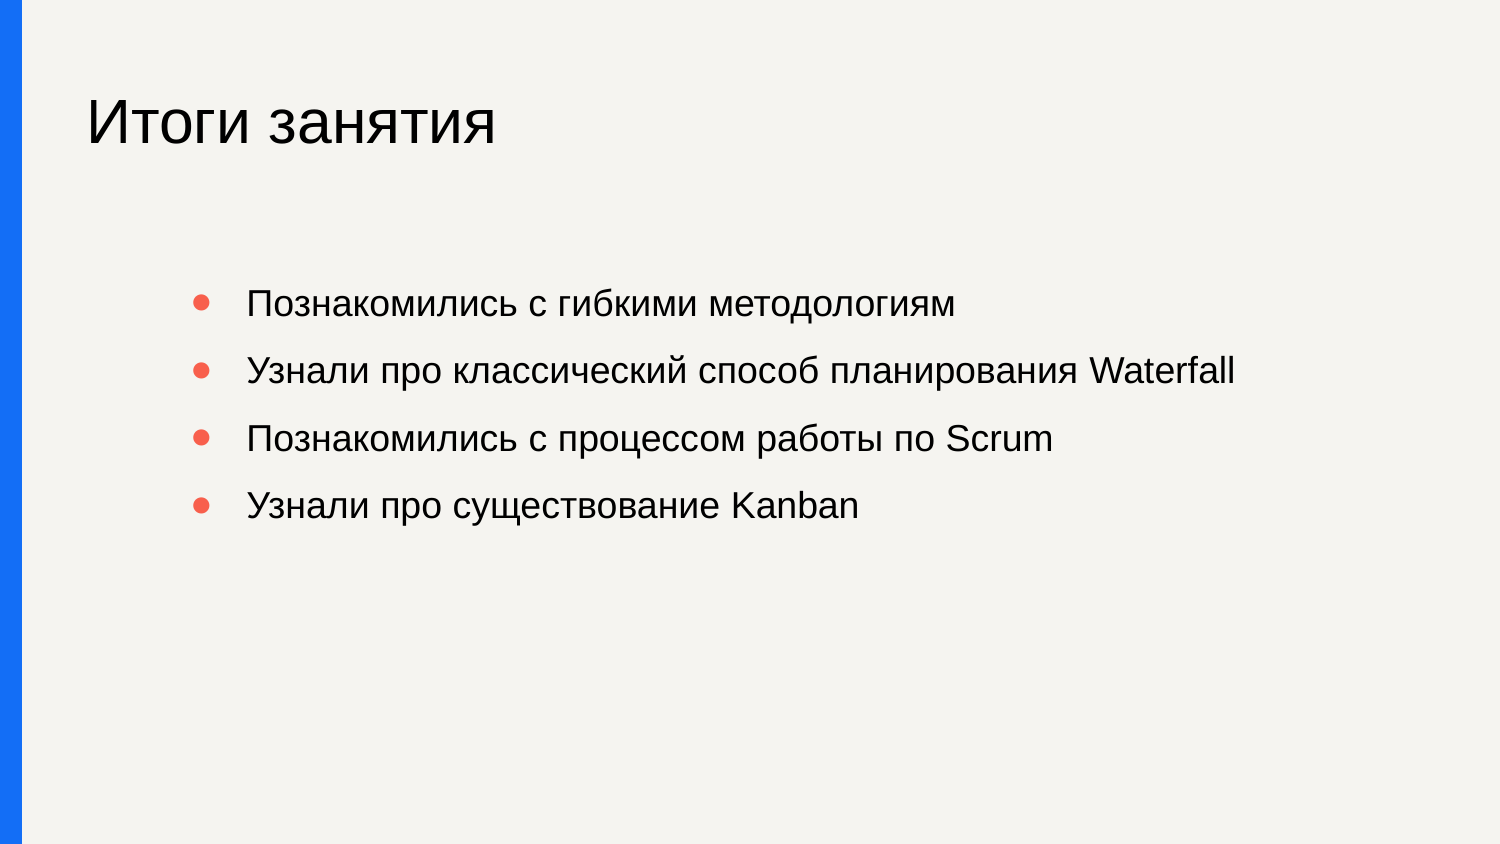

# Итоги занятия
Познакомились с гибкими методологиям
Узнали про классический способ планирования Waterfall
Познакомились c процессом работы по Scrum
Узнали про существование Kanban